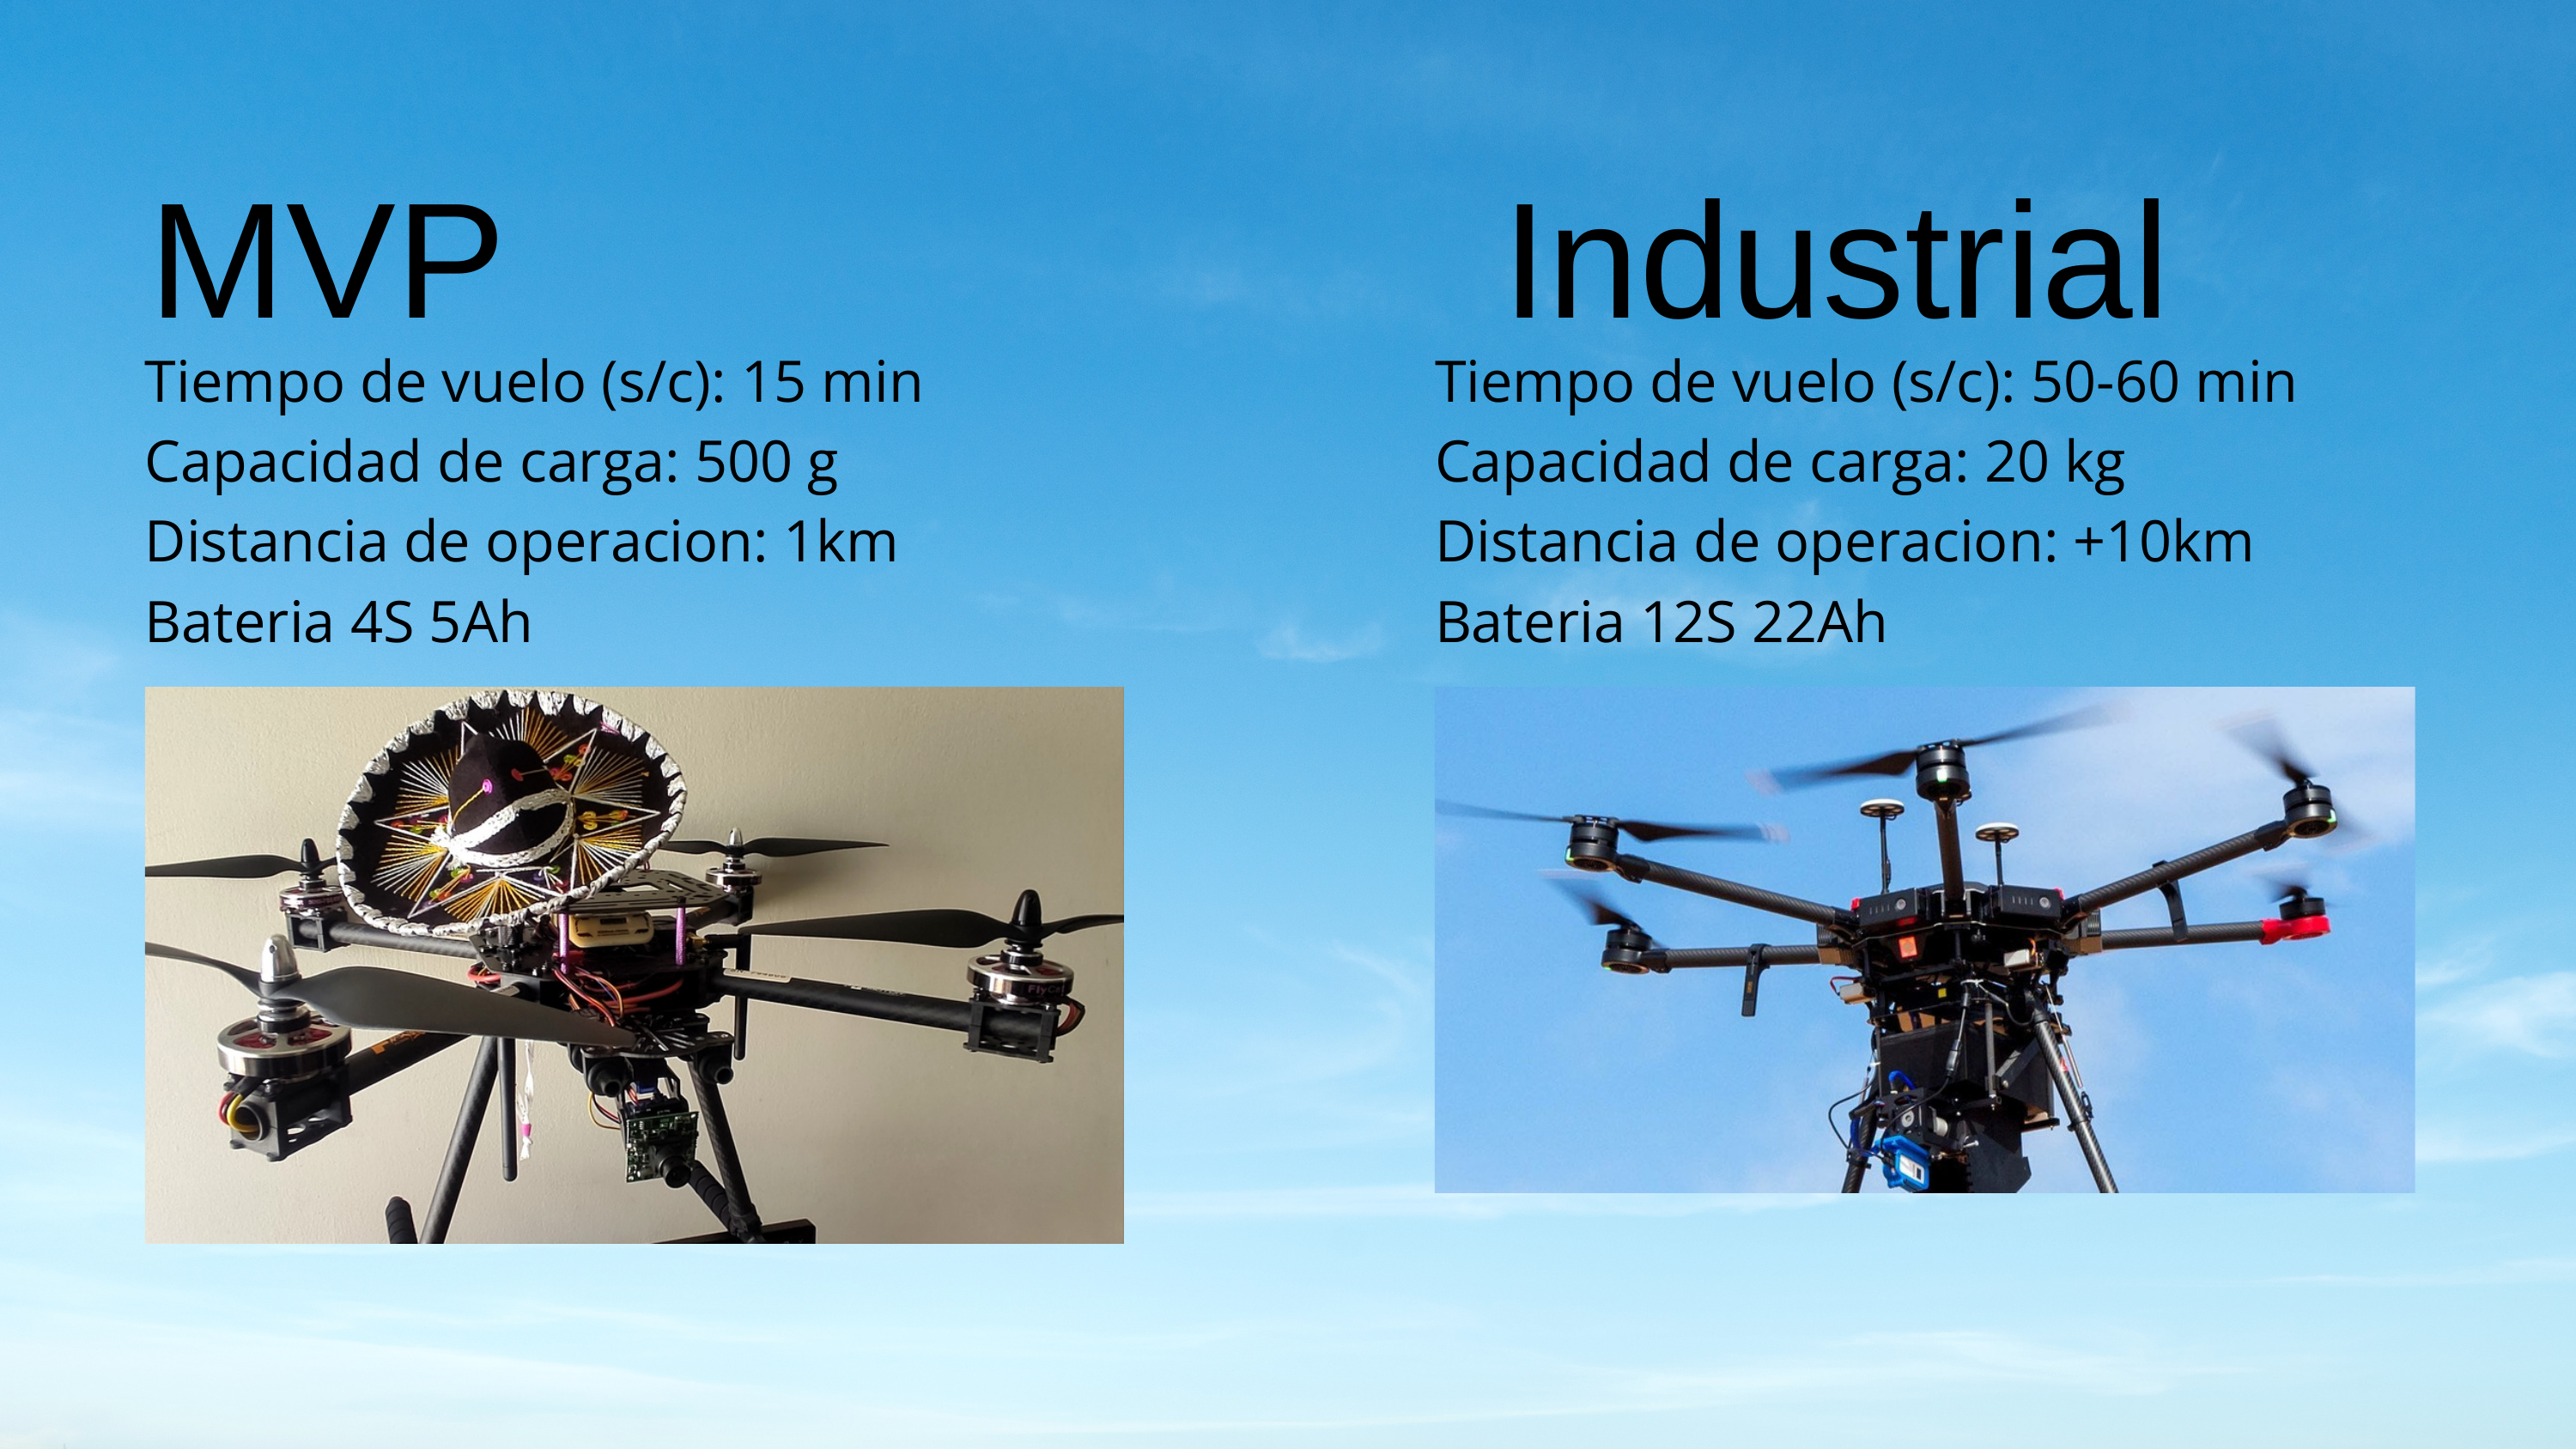

MVP
Industrial
Tiempo de vuelo (s/c): 15 min
Capacidad de carga: 500 g
Distancia de operacion: 1km
Bateria 4S 5Ah
Tiempo de vuelo (s/c): 50-60 min
Capacidad de carga: 20 kg
Distancia de operacion: +10km
Bateria 12S 22Ah